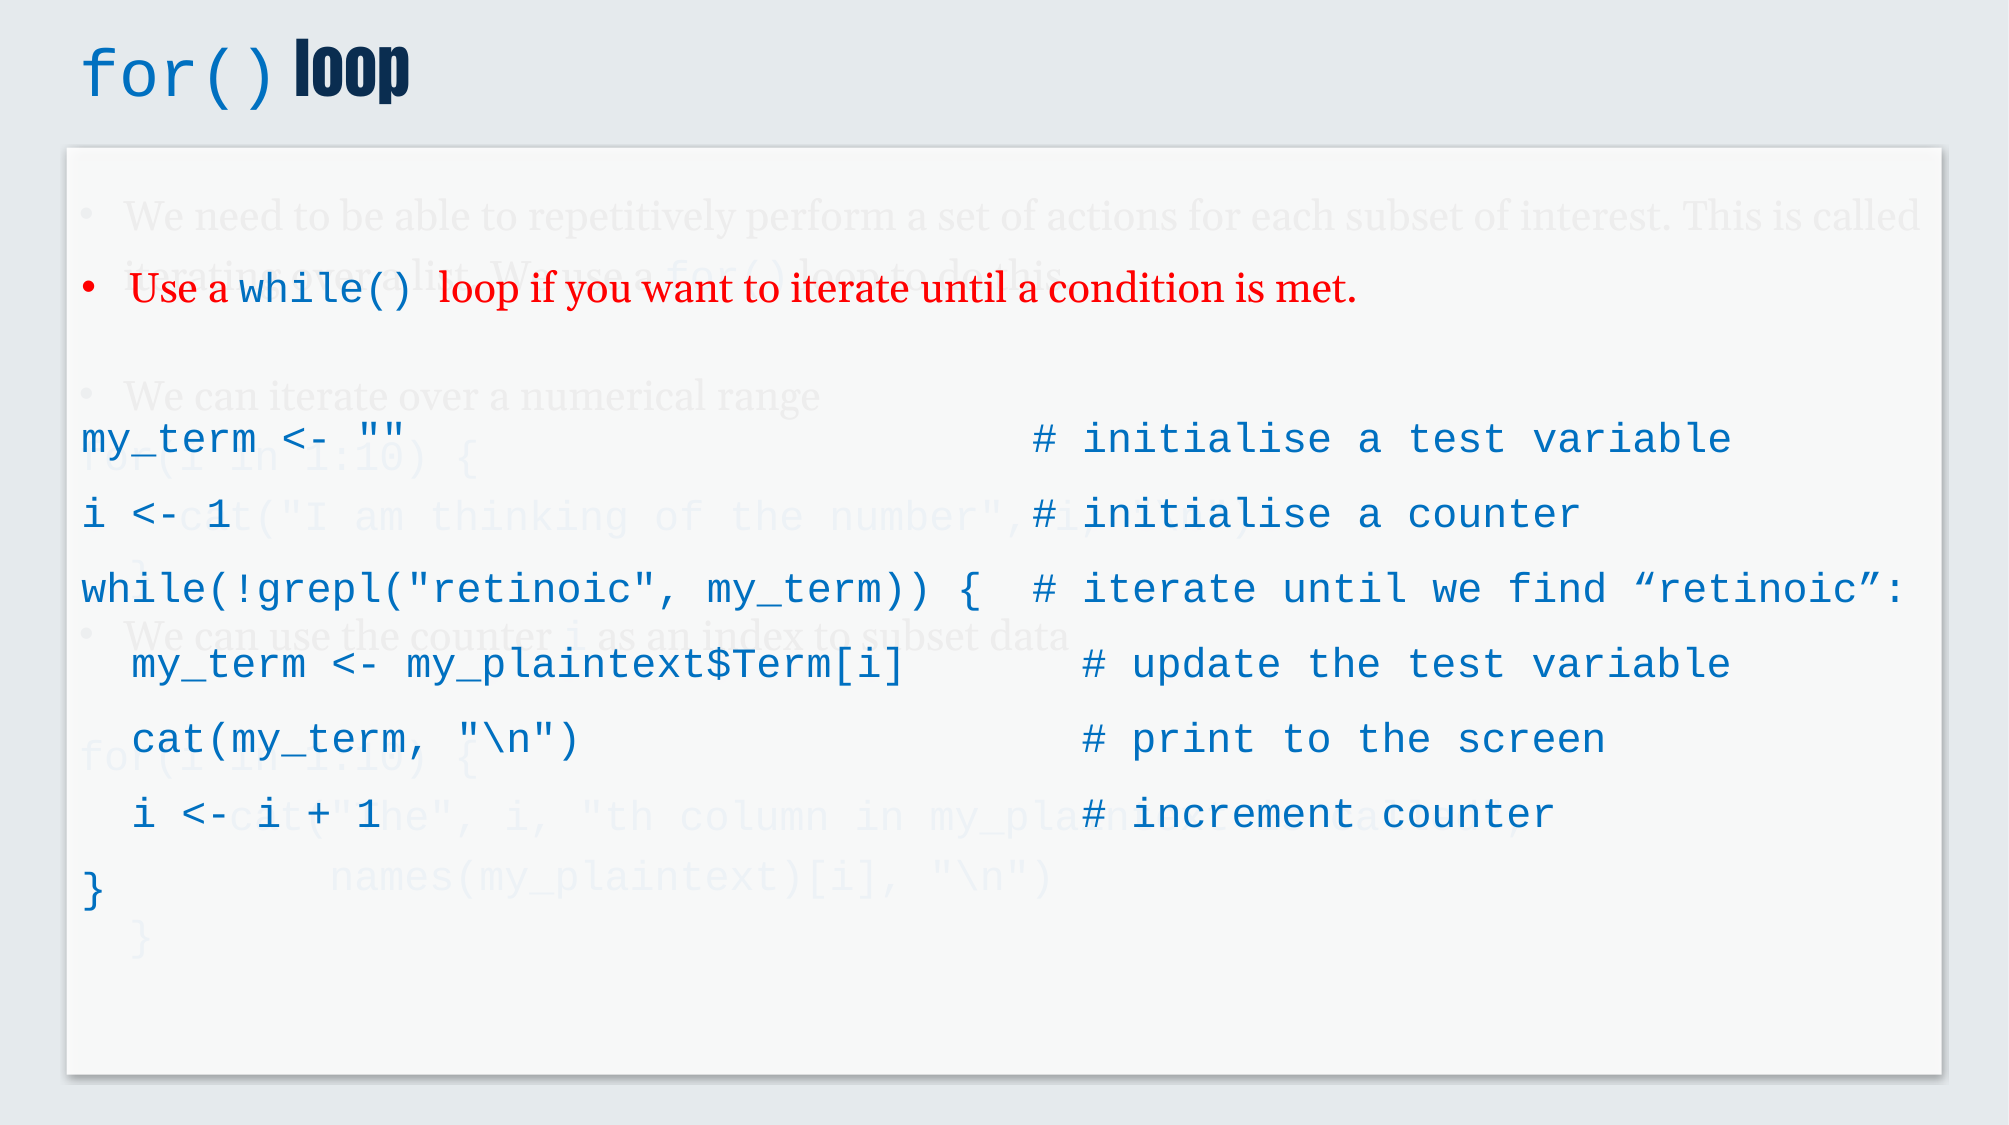

# for() loop
Use a while() loop if you want to iterate until a condition is met.

my_term <- ""                         # initialise a test variable
i <- 1                                # initialise a counter
while(!grepl("retinoic", my_term)) {  # iterate until we find “retinoic”:
  my_term <- my_plaintext$Term[i]       # update the test variable
  cat(my_term, "\n")                    # print to the screen
  i <- i + 1                            # increment counter
}

We need to be able to repetitively perform a set of actions for each subset of interest. This is called iterating over a list. We use a for() loop to do this.

We can iterate over a numerical range
for(i in 1:10) {
    cat("I am thinking of the number", i, "\n")
  }
We can use the counter i as an index to subset data

for(i in 1:10) {
      cat("The", i, "th column in my_plaintext is called",
          names(my_plaintext)[i], "\n")
  }